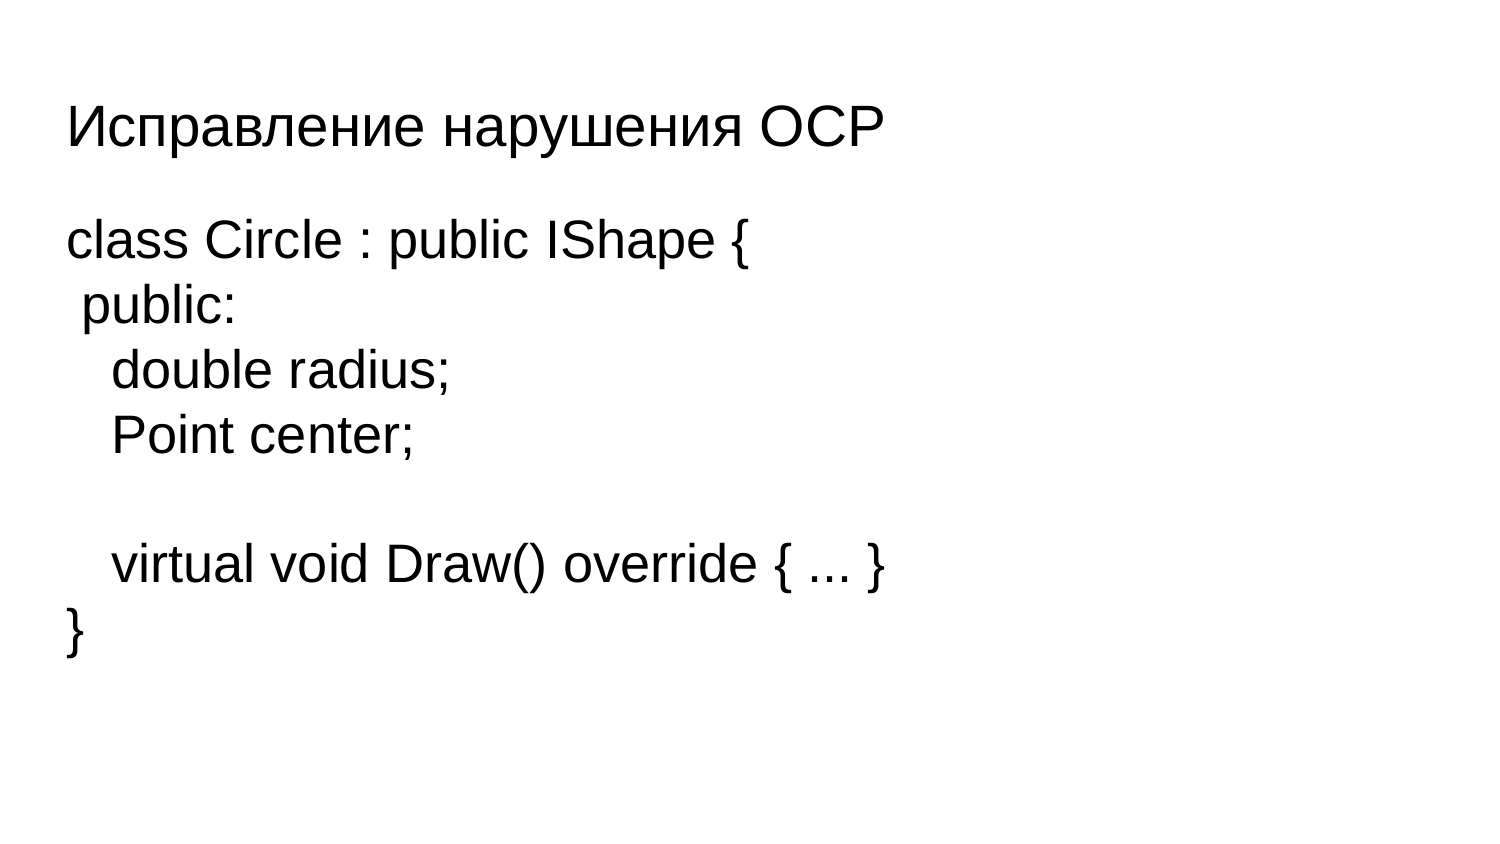

# Исправление нарушения OCP
class Circle : public IShape {
 public:
   double radius;
   Point center;

   virtual void Draw() override { ... }
}